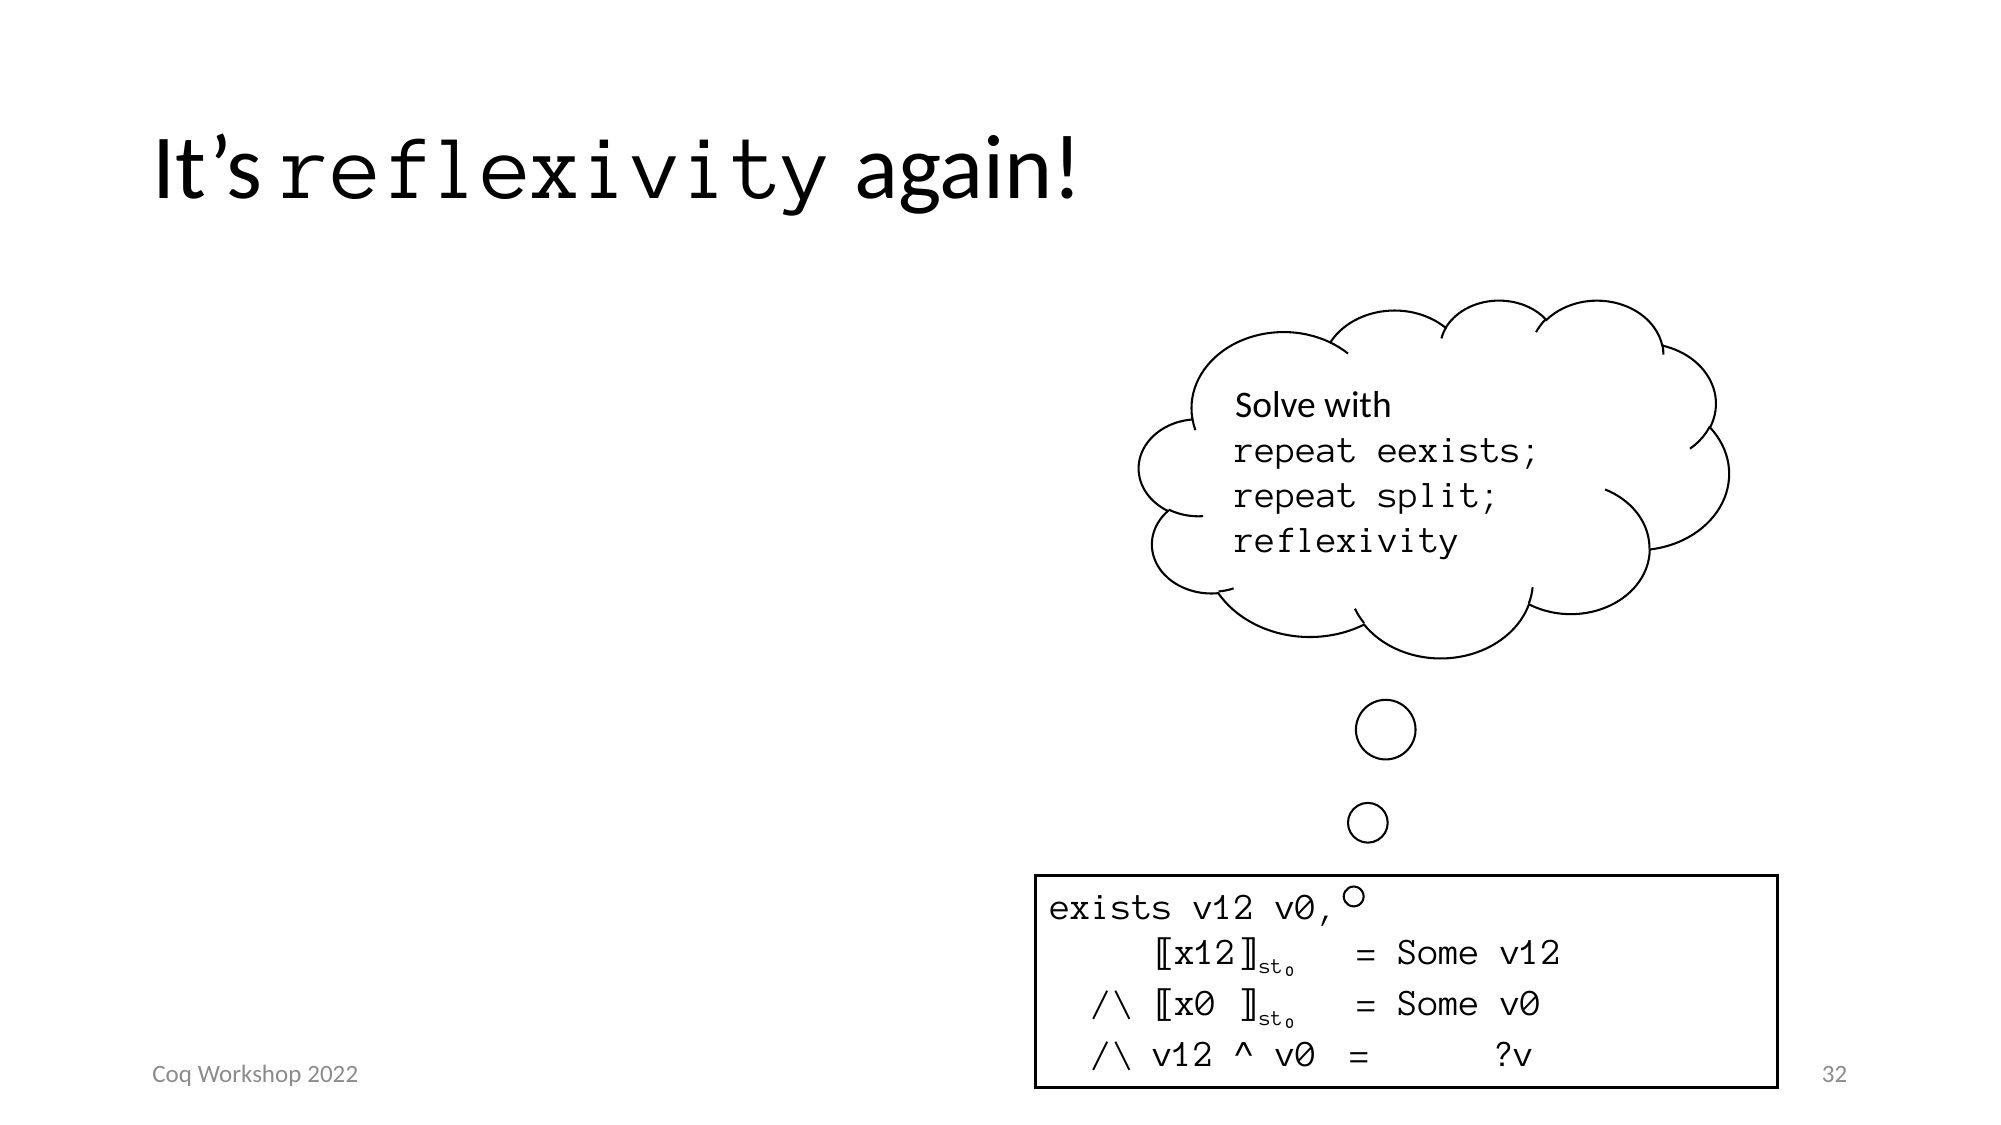

# It’s reflexivity again!

Solve with
repeat eexists;
repeat split;
reflexivity
exists v12 v0,
     ⟦x12⟧st₀   = Some v12
  /\ ⟦x0 ⟧st₀   = Some v0
  /\ v12 ^ v0₀ =      ?v
Coq Workshop 2022
32